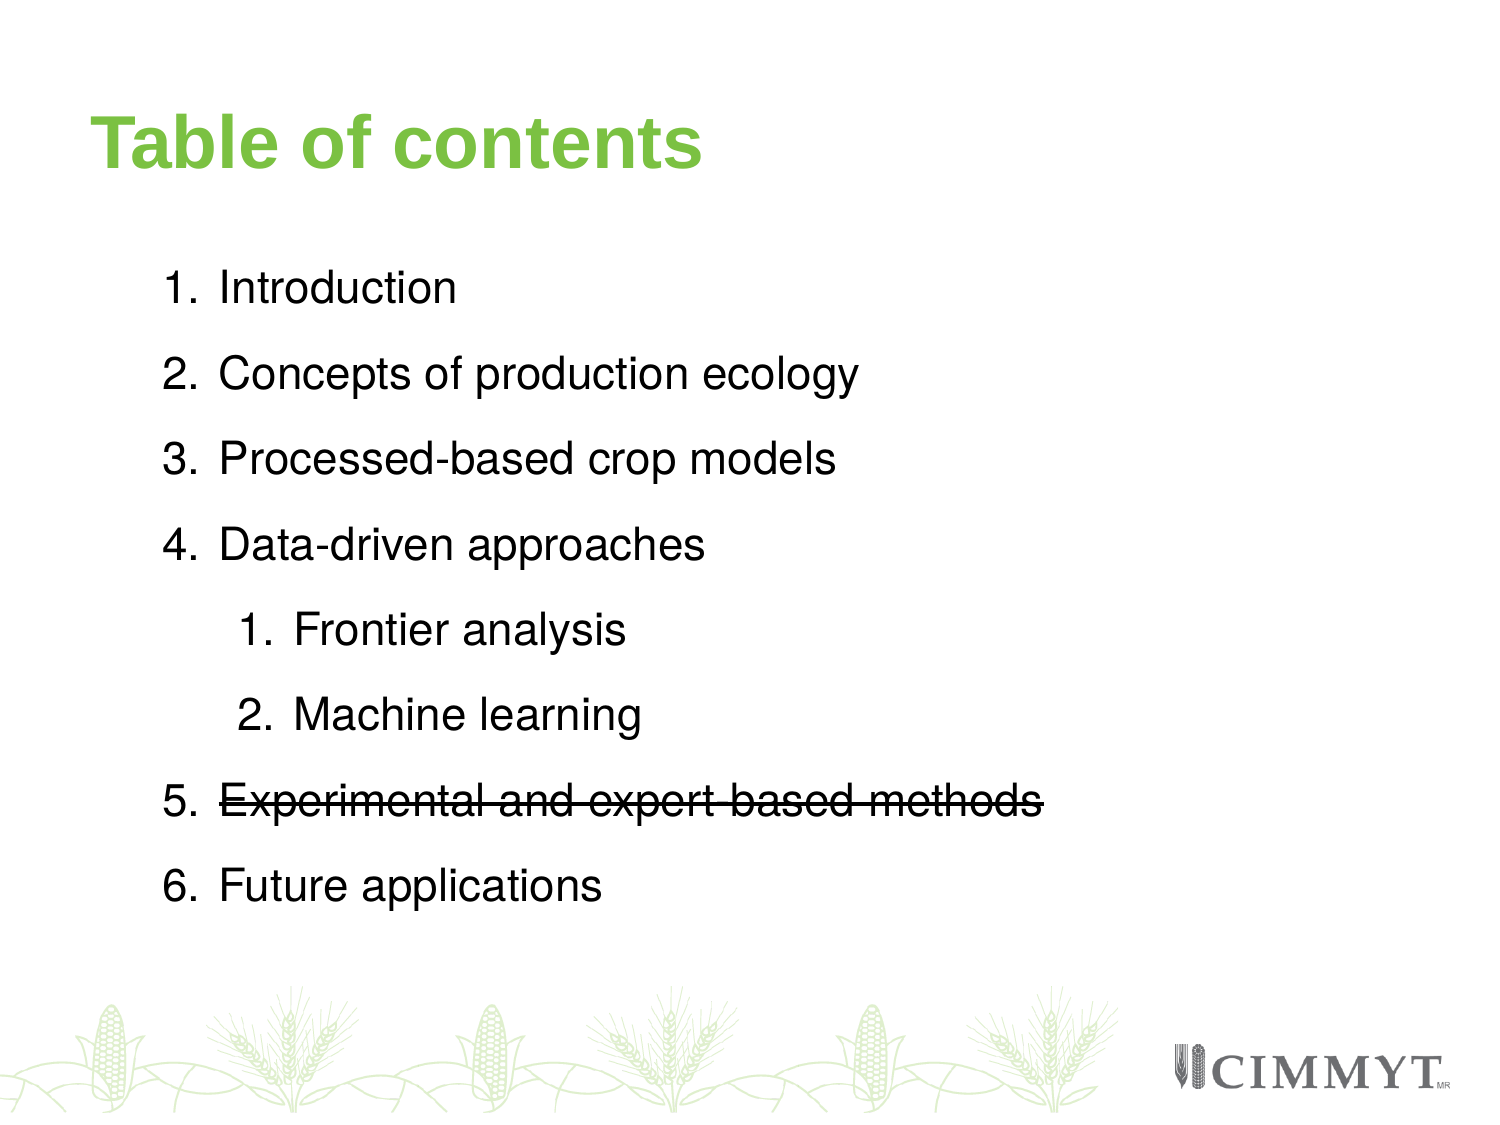

# Table of contents
Introduction
Concepts of production ecology
Processed-based crop models
Data-driven approaches
Frontier analysis
Machine learning
Experimental and expert-based methods
Future applications